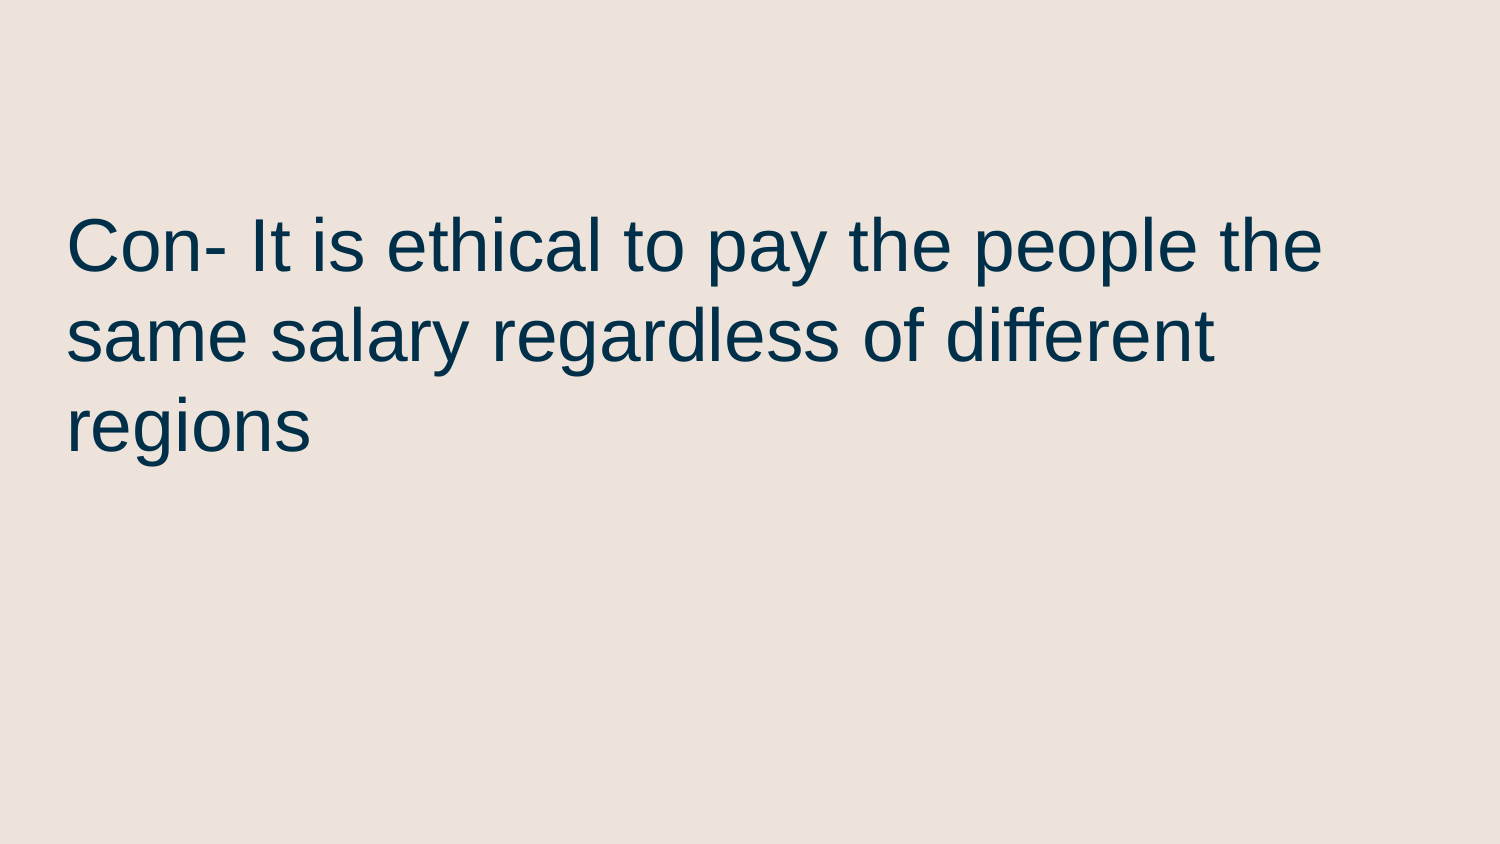

# Con- It is ethical to pay the people the same salary regardless of different regions